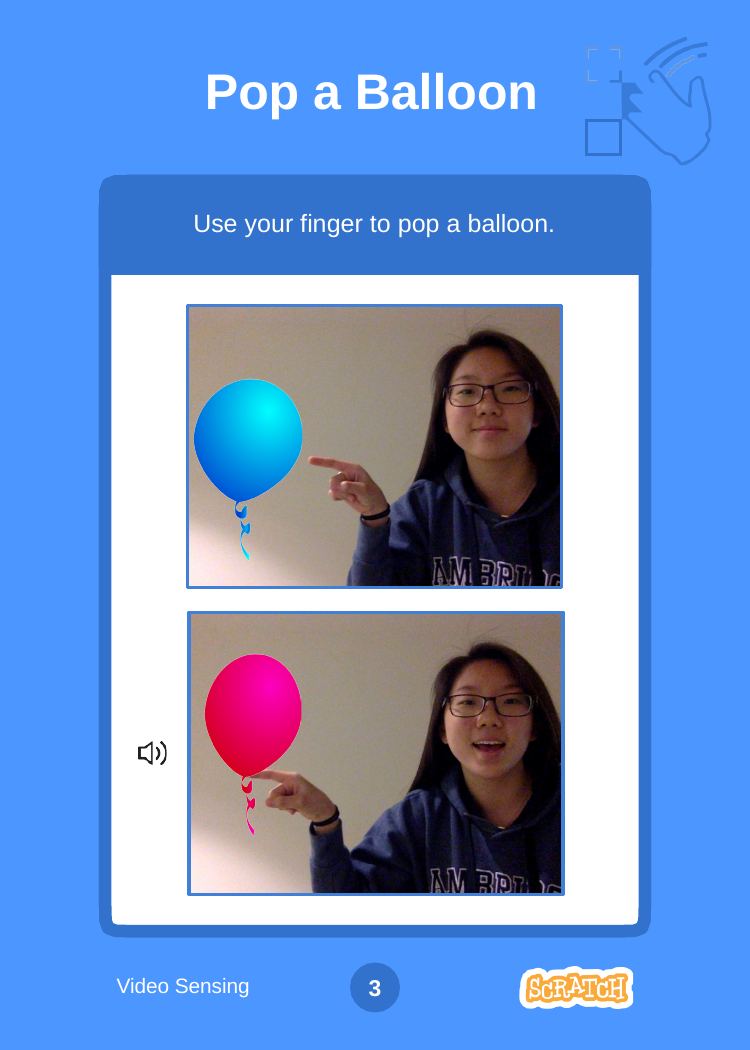

# Pop a Balloon

Use your finger to pop a balloon.

Video Sensing
3